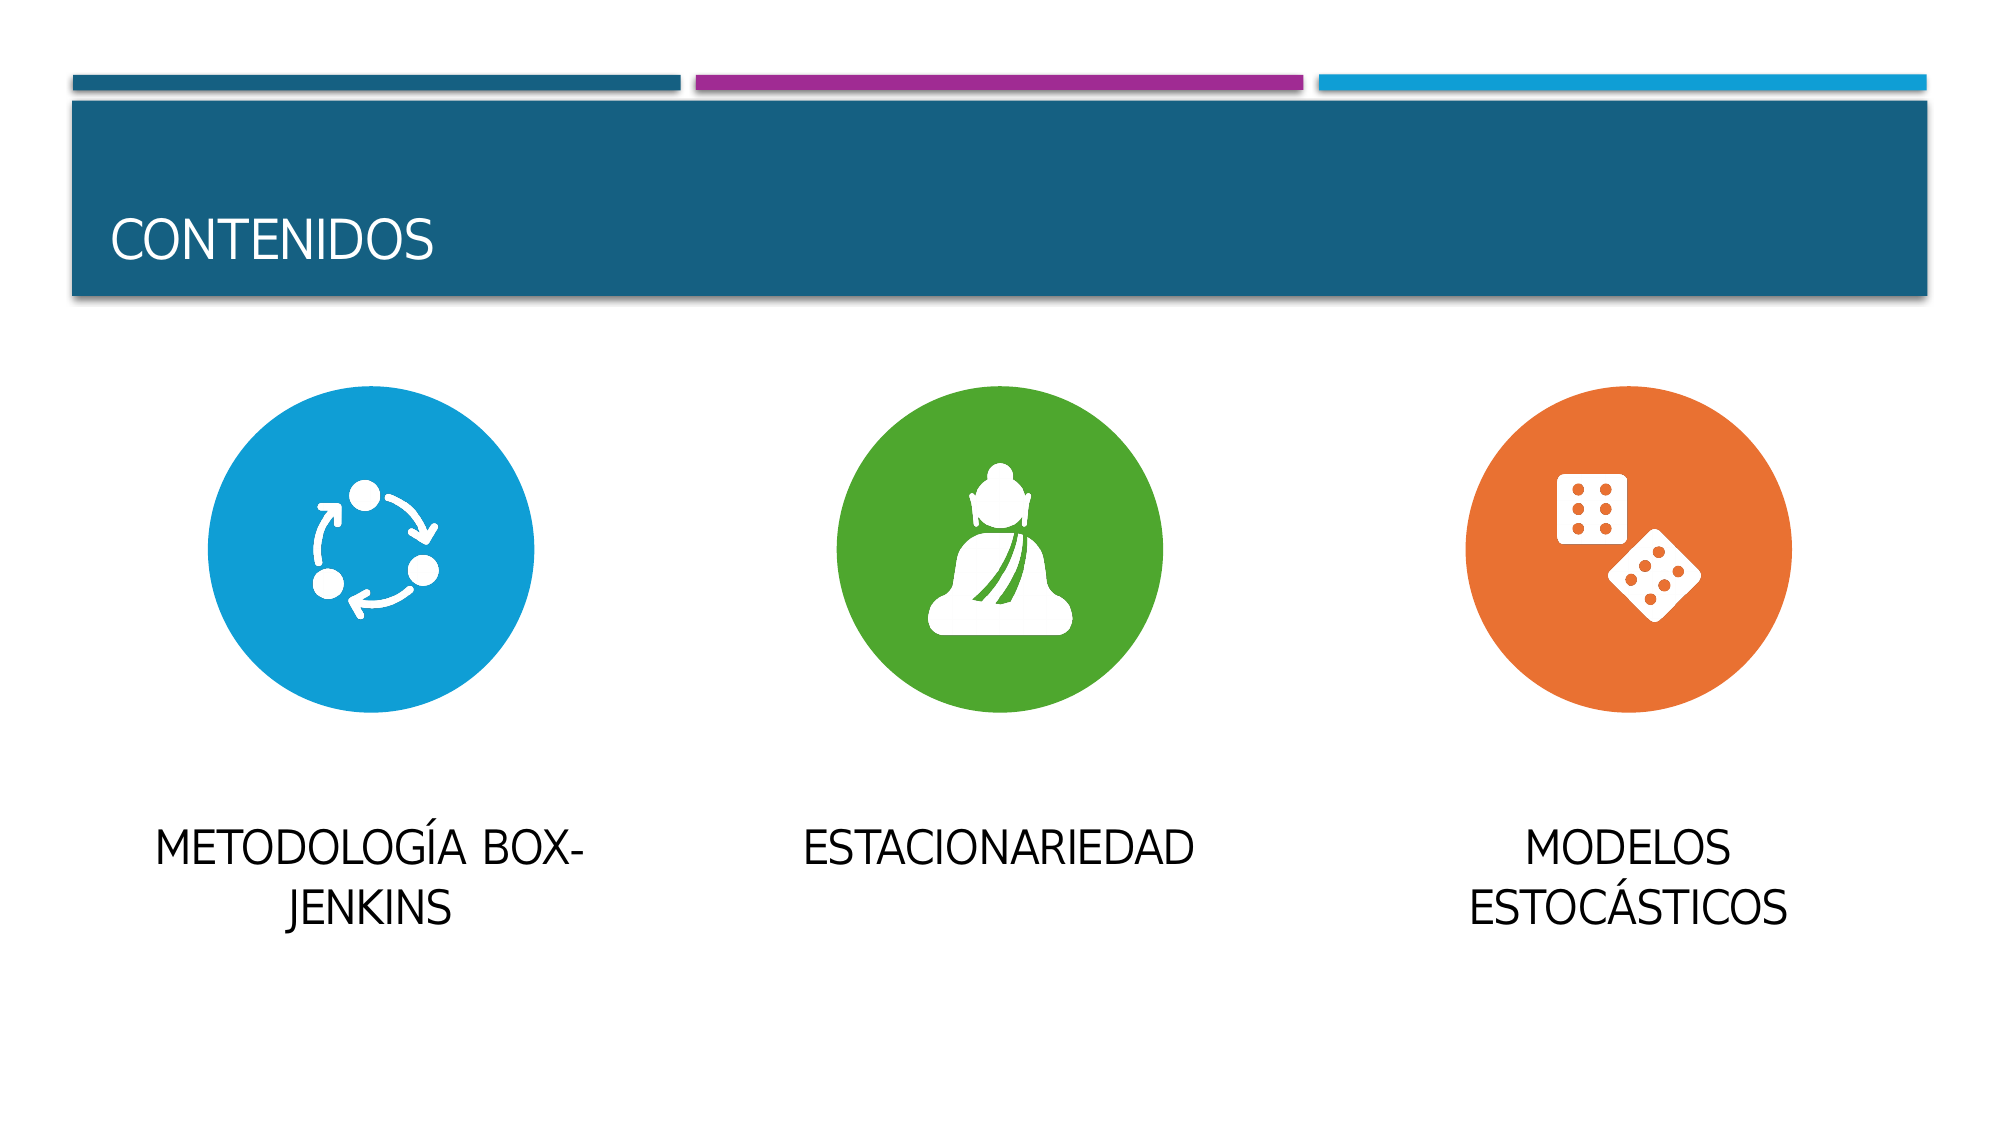

# CONTENIDOS
modelos ESTOCÁSTICOS
ESTACIONARIEDAD
METODOLOGÍA BOX-JENKINS